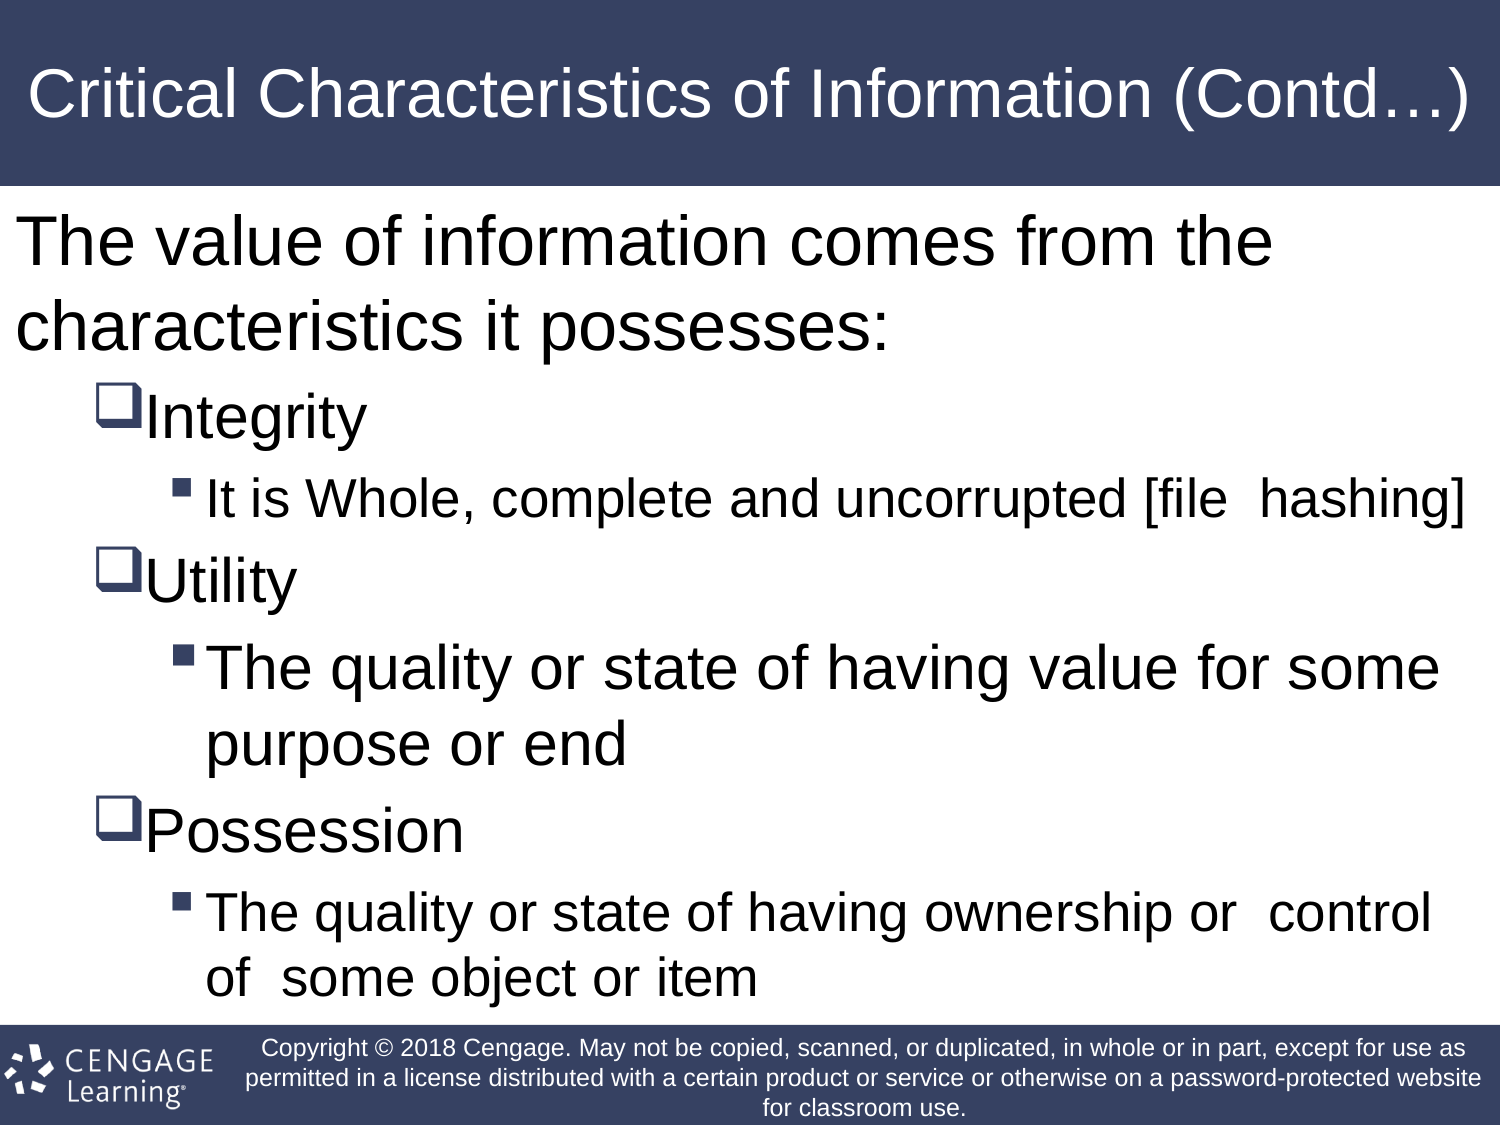

# Critical Characteristics of Information (Contd…)
The value of information comes from the characteristics it possesses:
Integrity
It is Whole, complete and uncorrupted [file  hashing]
Utility
The quality or state of having value for some  purpose or end
Possession
The quality or state of having ownership or  control of  some object or item